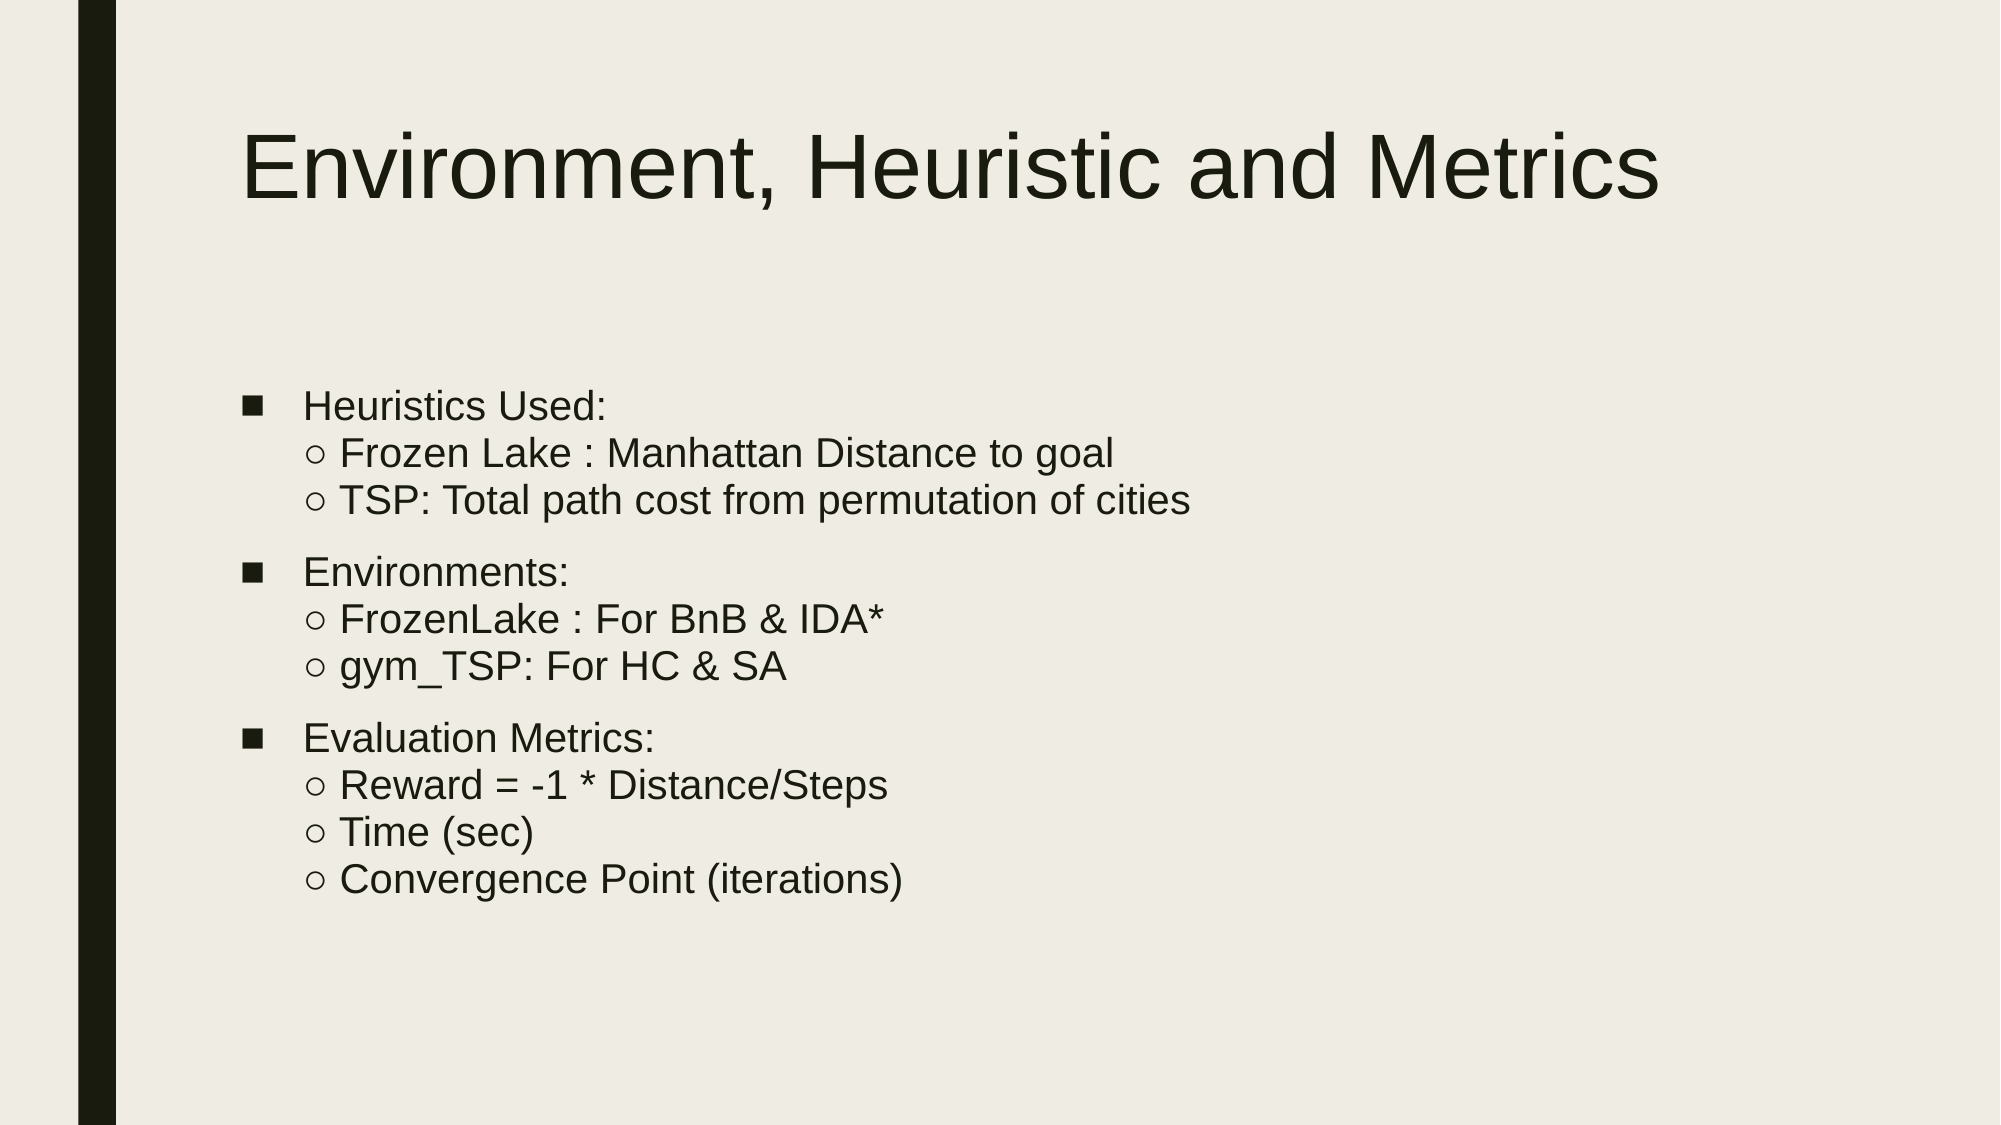

# Environment, Heuristic and Metrics
Heuristics Used:
○ Frozen Lake : Manhattan Distance to goal
○ TSP: Total path cost from permutation of cities
Environments:
○ FrozenLake : For BnB & IDA*
○ gym_TSP: For HC & SA
Evaluation Metrics:
○ Reward = -1 * Distance/Steps
○ Time (sec)
○ Convergence Point (iterations)